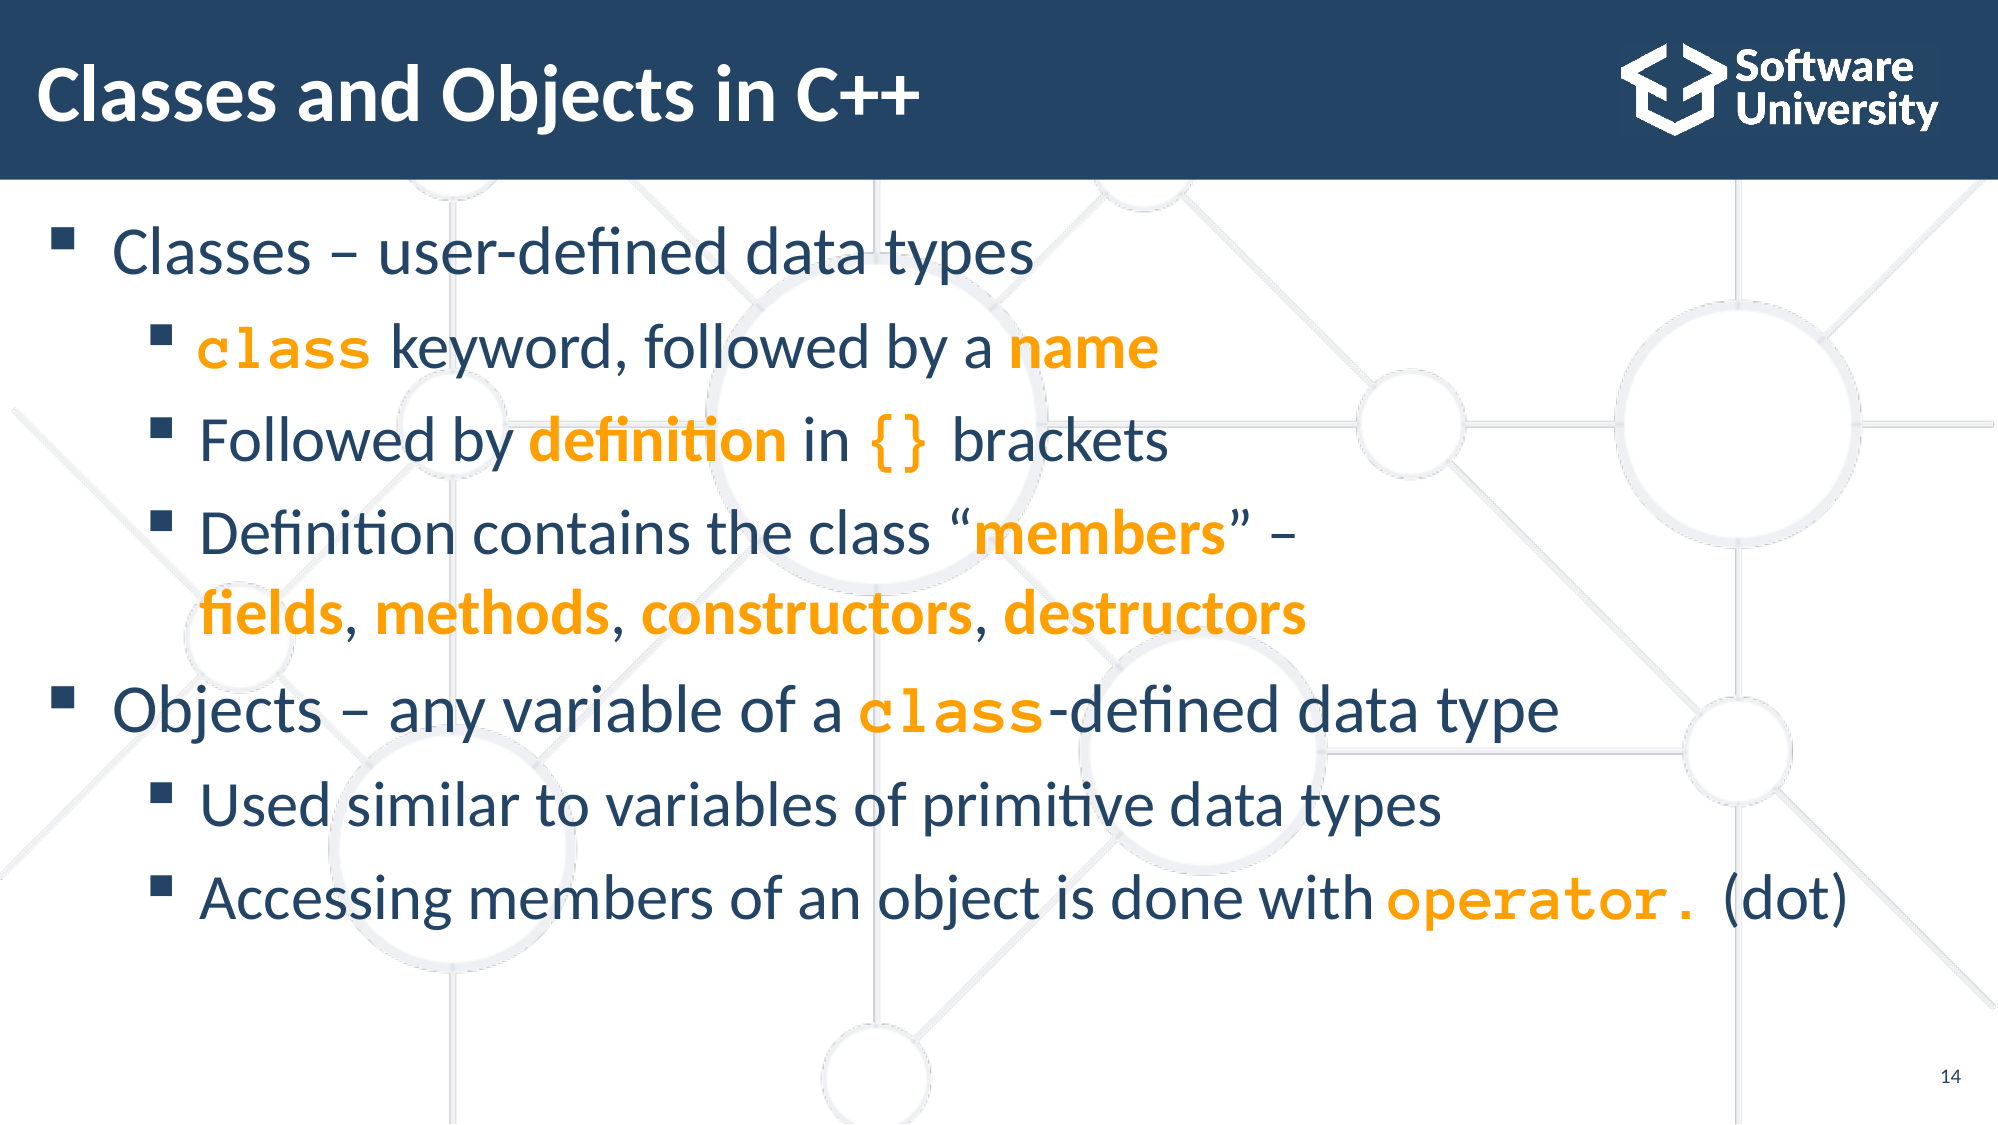

# Classes and Objects in C++
Classes – user-defined data types
class keyword, followed by a name
Followed by definition in {} brackets
Definition contains the class “members” –
fields, methods, constructors, destructors
Objects – any variable of a class-defined data type
Used similar to variables of primitive data types
Accessing members of an object is done with operator. (dot)
14